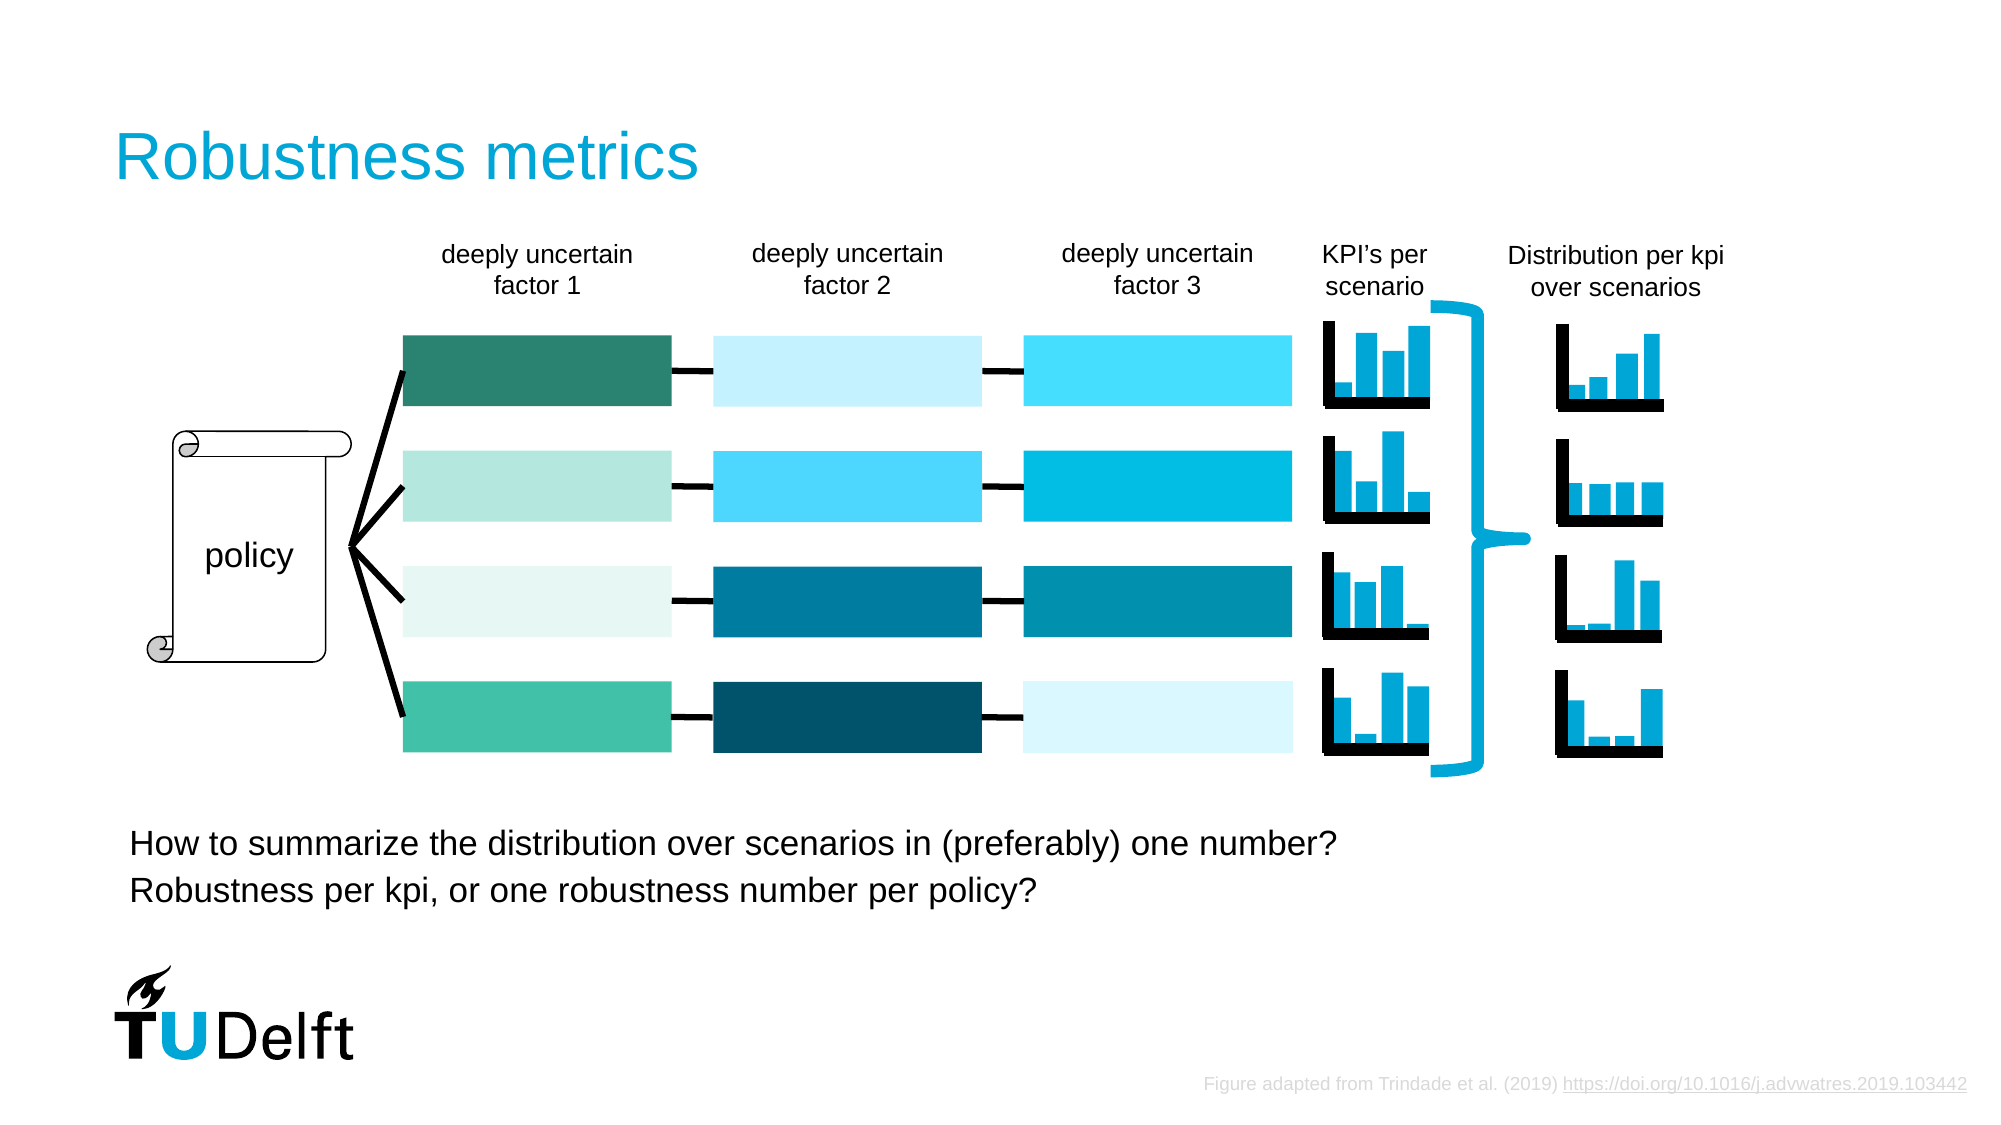

# Robustness metrics
deeply uncertain
factor 2
deeply uncertain
factor 3
deeply uncertain
factor 1
KPI’s per
scenario
Distribution per kpi over scenarios

policy

How to summarize the distribution over scenarios in (preferably) one number?
Robustness per kpi, or one robustness number per policy?
Figure adapted from Trindade et al. (2019) https://doi.org/10.1016/j.advwatres.2019.103442